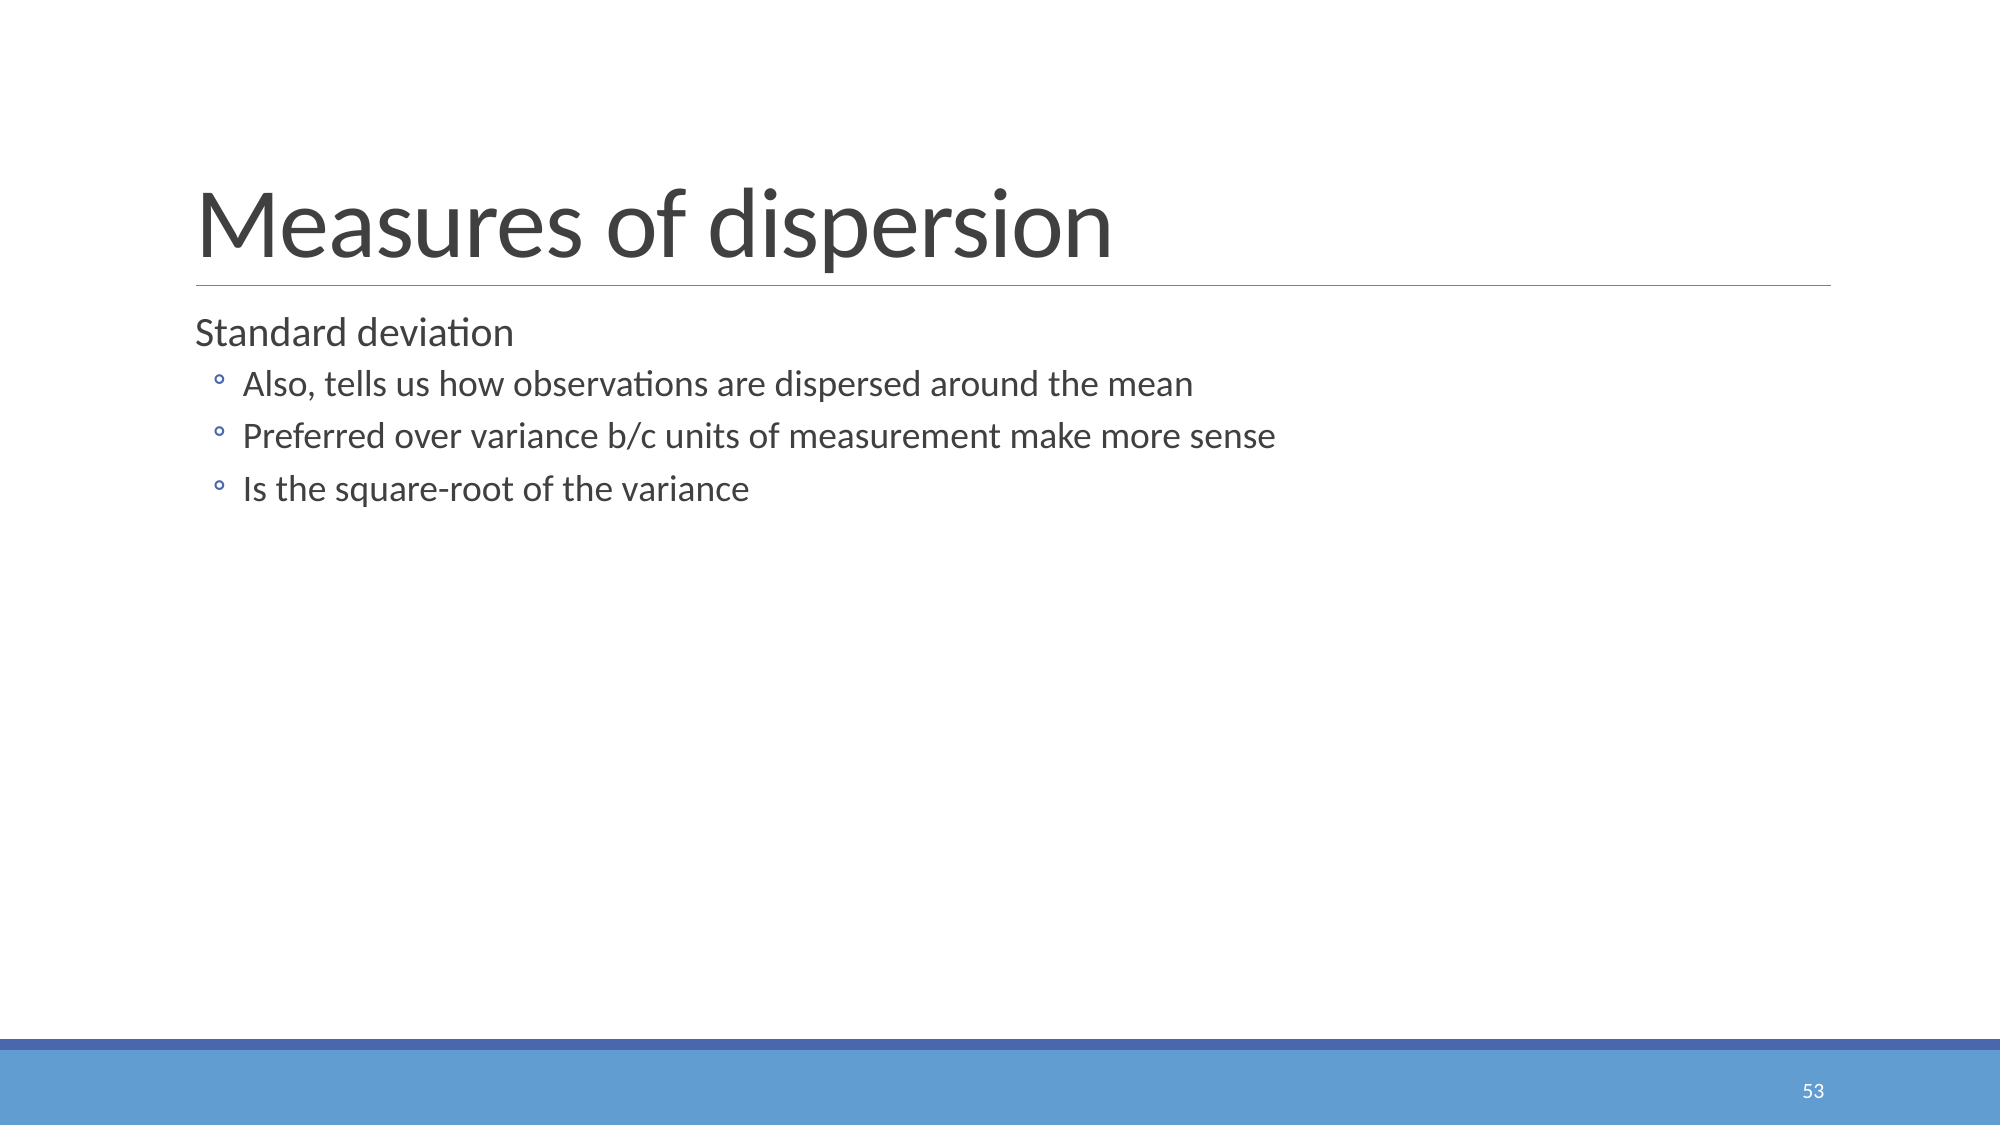

# Measures of dispersion
Standard deviation
Also, tells us how observations are dispersed around the mean
Preferred over variance b/c units of measurement make more sense
Is the square-root of the variance
53